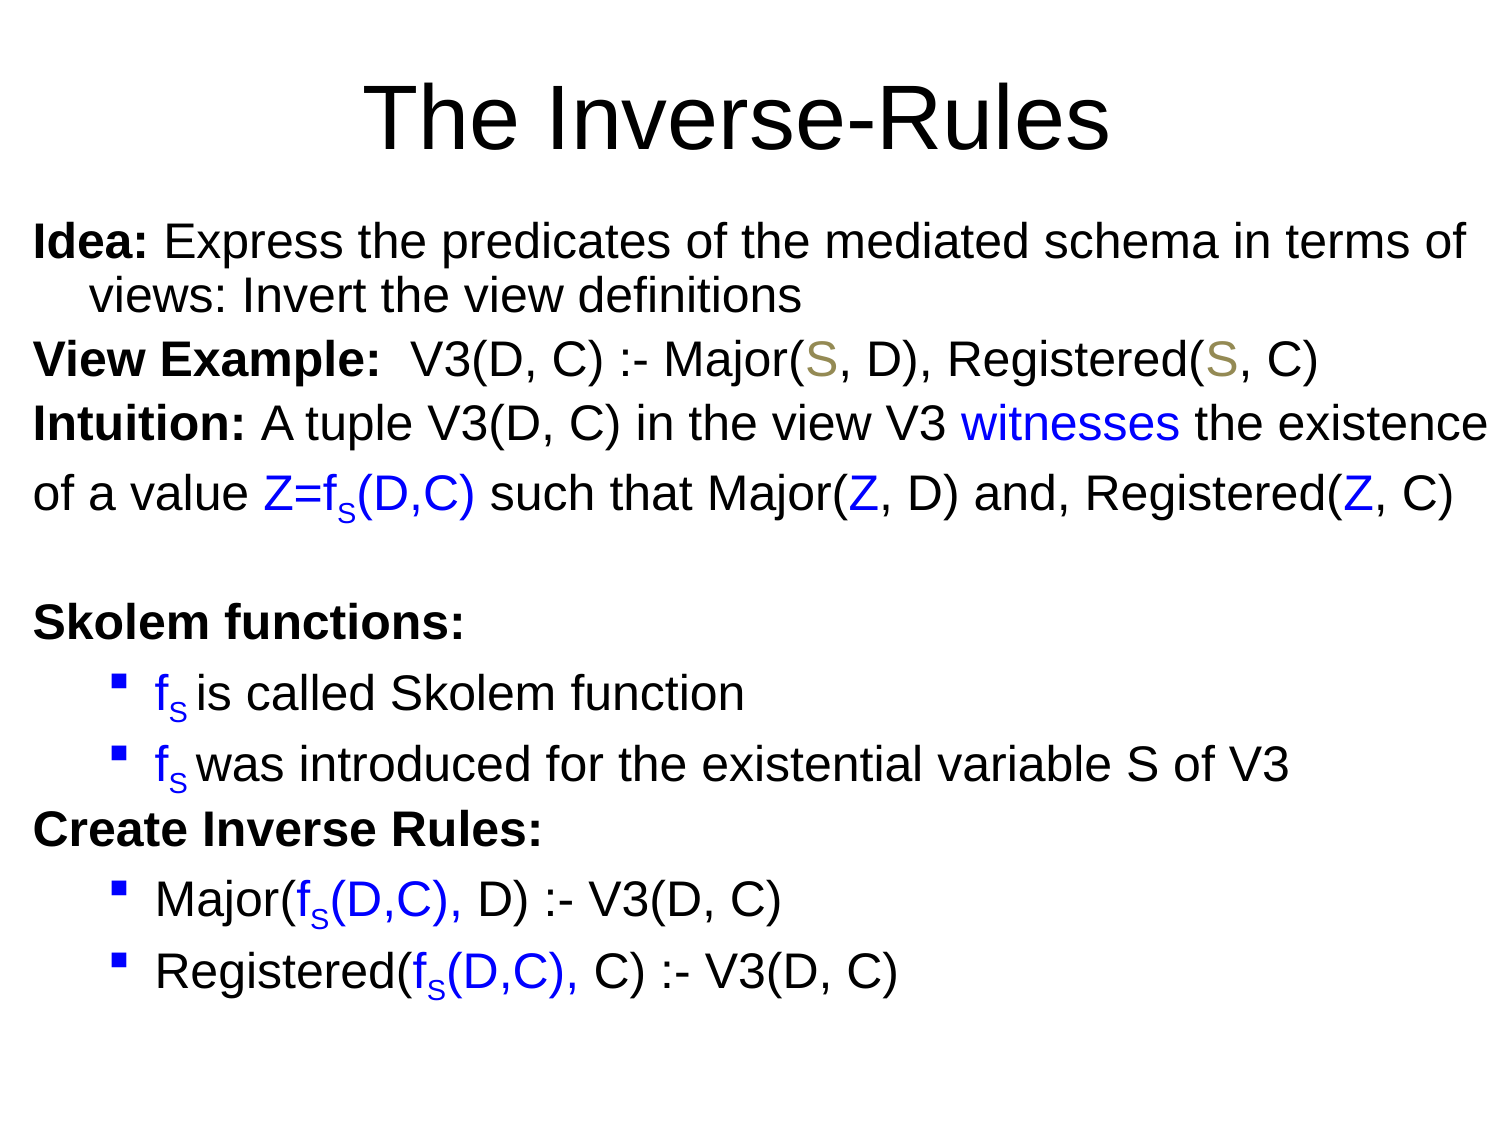

# The Inverse-Rules
Idea: Express the predicates of the mediated schema in terms of views: Invert the view definitions
View Example:  V3(D, C) :- Major(S, D), Registered(S, C)
Intuition: A tuple V3(D, C) in the view V3 witnesses the existence
of a value Z=fS(D,C) such that Major(Z, D) and, Registered(Z, C)

Skolem functions:
fS is called Skolem function
fS was introduced for the existential variable S of V3
Create Inverse Rules:
Major(fS(D,C), D) :- V3(D, C)
Registered(fS(D,C), C) :- V3(D, C)